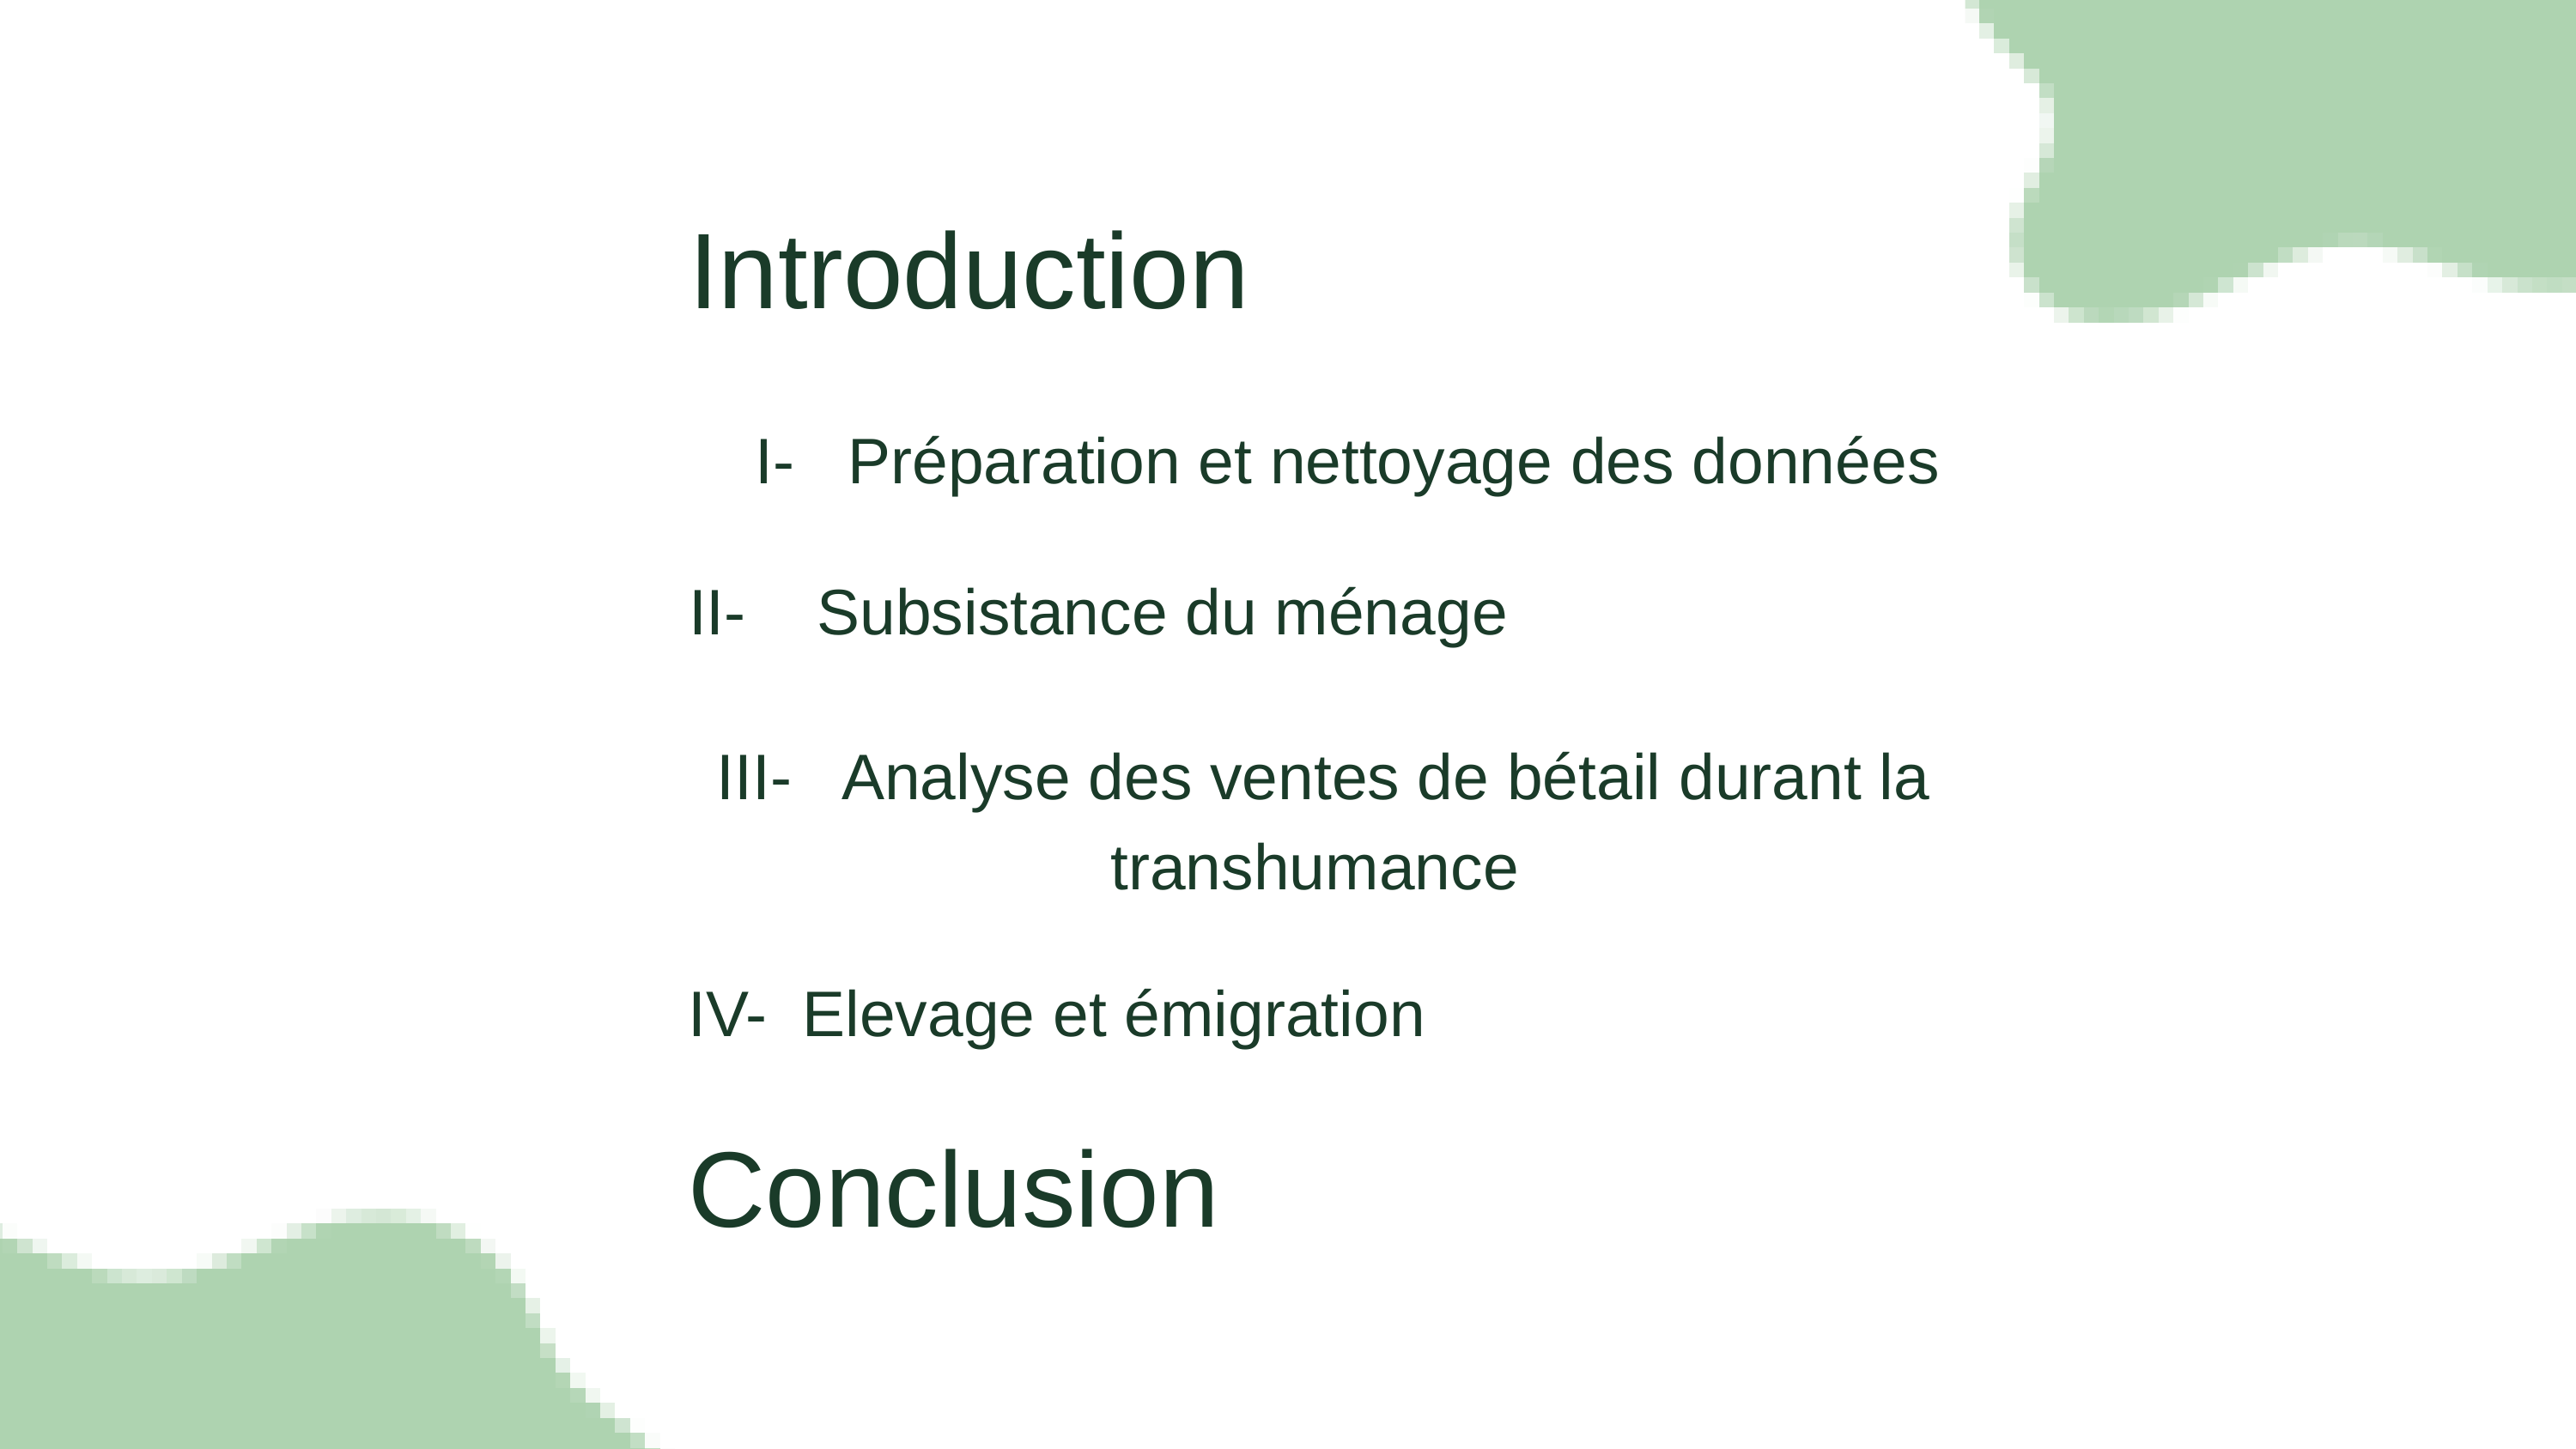

Introduction
I-   Préparation et nettoyage des données
II-    Subsistance du ménage
III-   Analyse des ventes de bétail durant la transhumance
IV-  Elevage et émigration
Conclusion